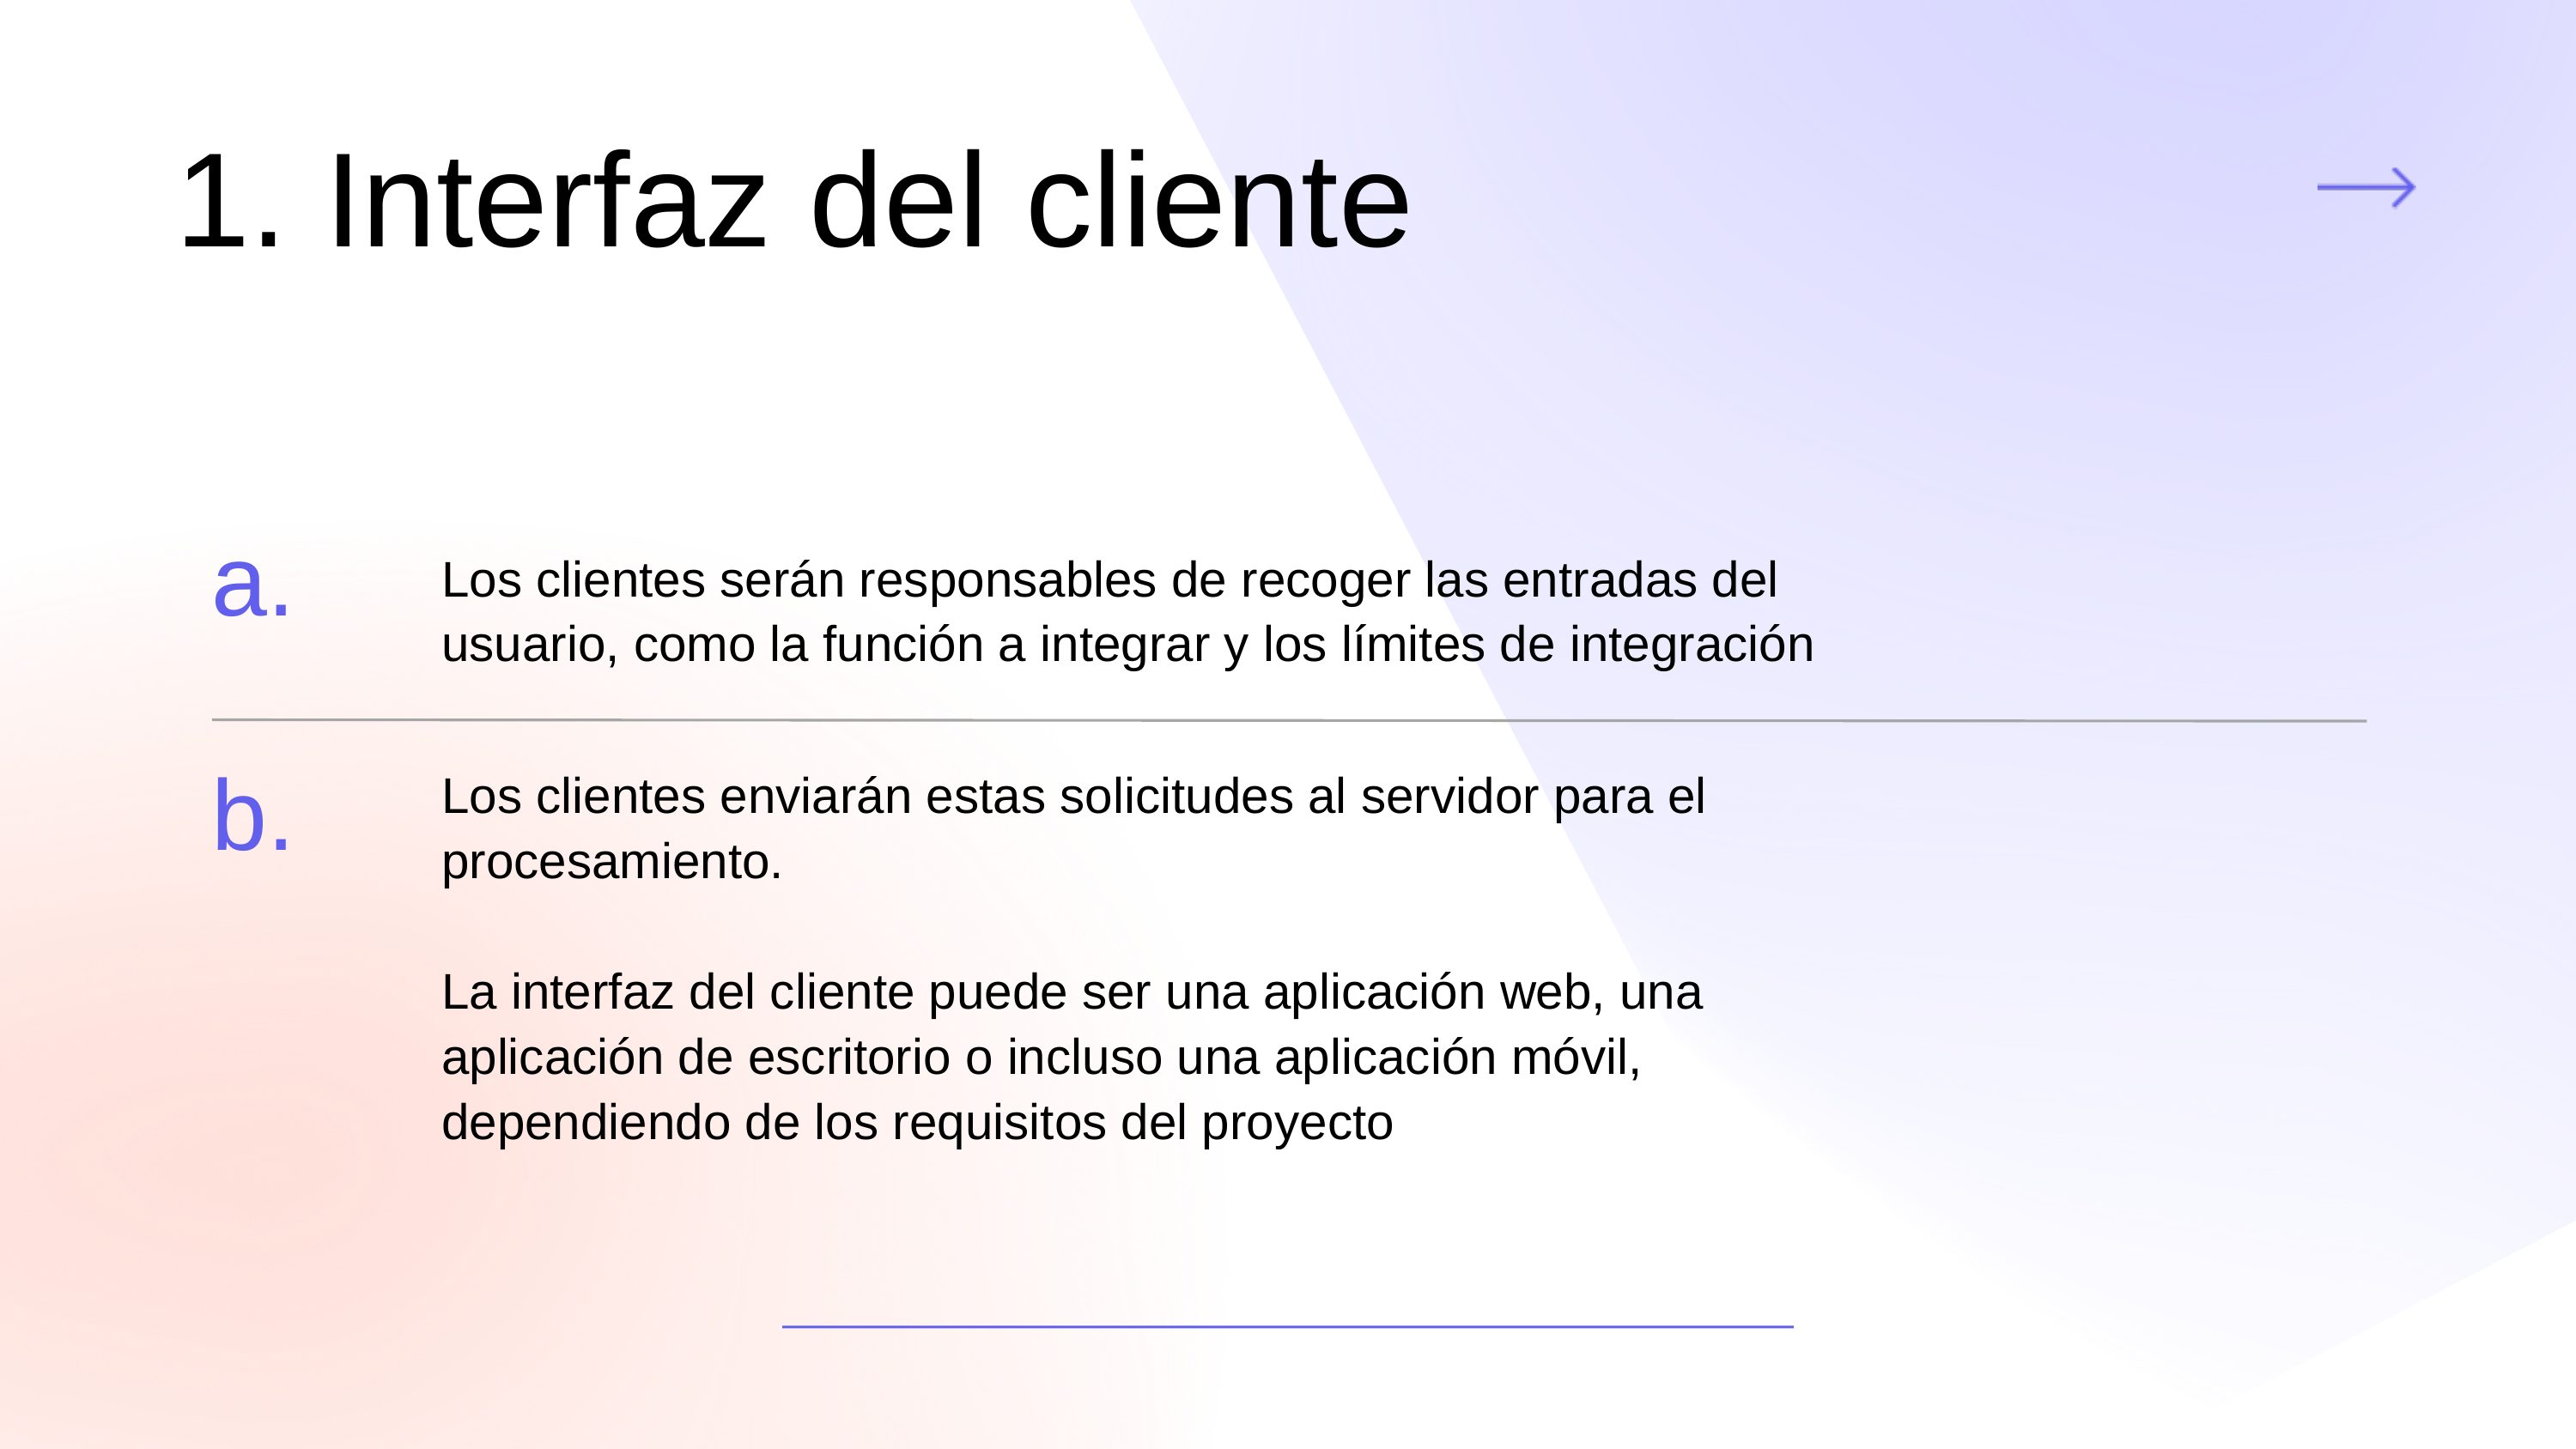

1. Interfaz del cliente

a.
Los clientes serán responsables de recoger las entradas del usuario, como la función a integrar y los límites de integración

Los clientes enviarán estas solicitudes al servidor para el procesamiento.

La interfaz del cliente puede ser una aplicación web, una aplicación de escritorio o incluso una aplicación móvil, dependiendo de los requisitos del proyecto
b.